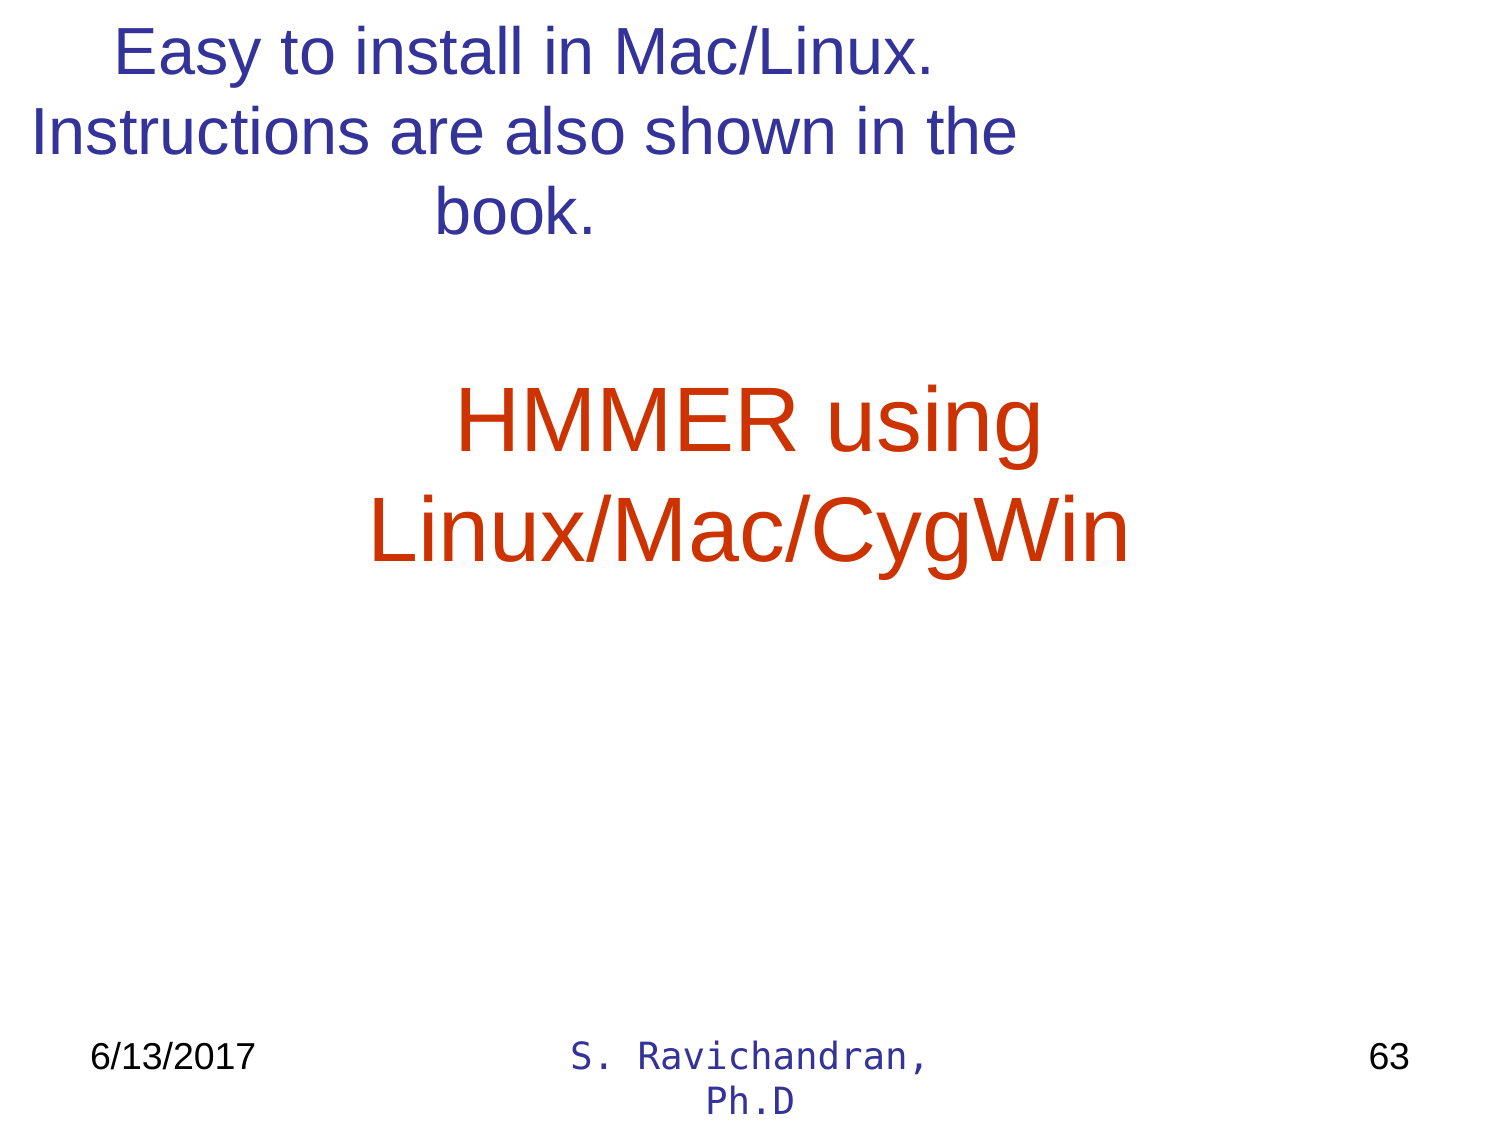

Easy to install in Mac/Linux. Instructions are also shown in the book.
# HMMER using Linux/Mac/CygWin
6/13/2017
S. Ravichandran, Ph.D
63